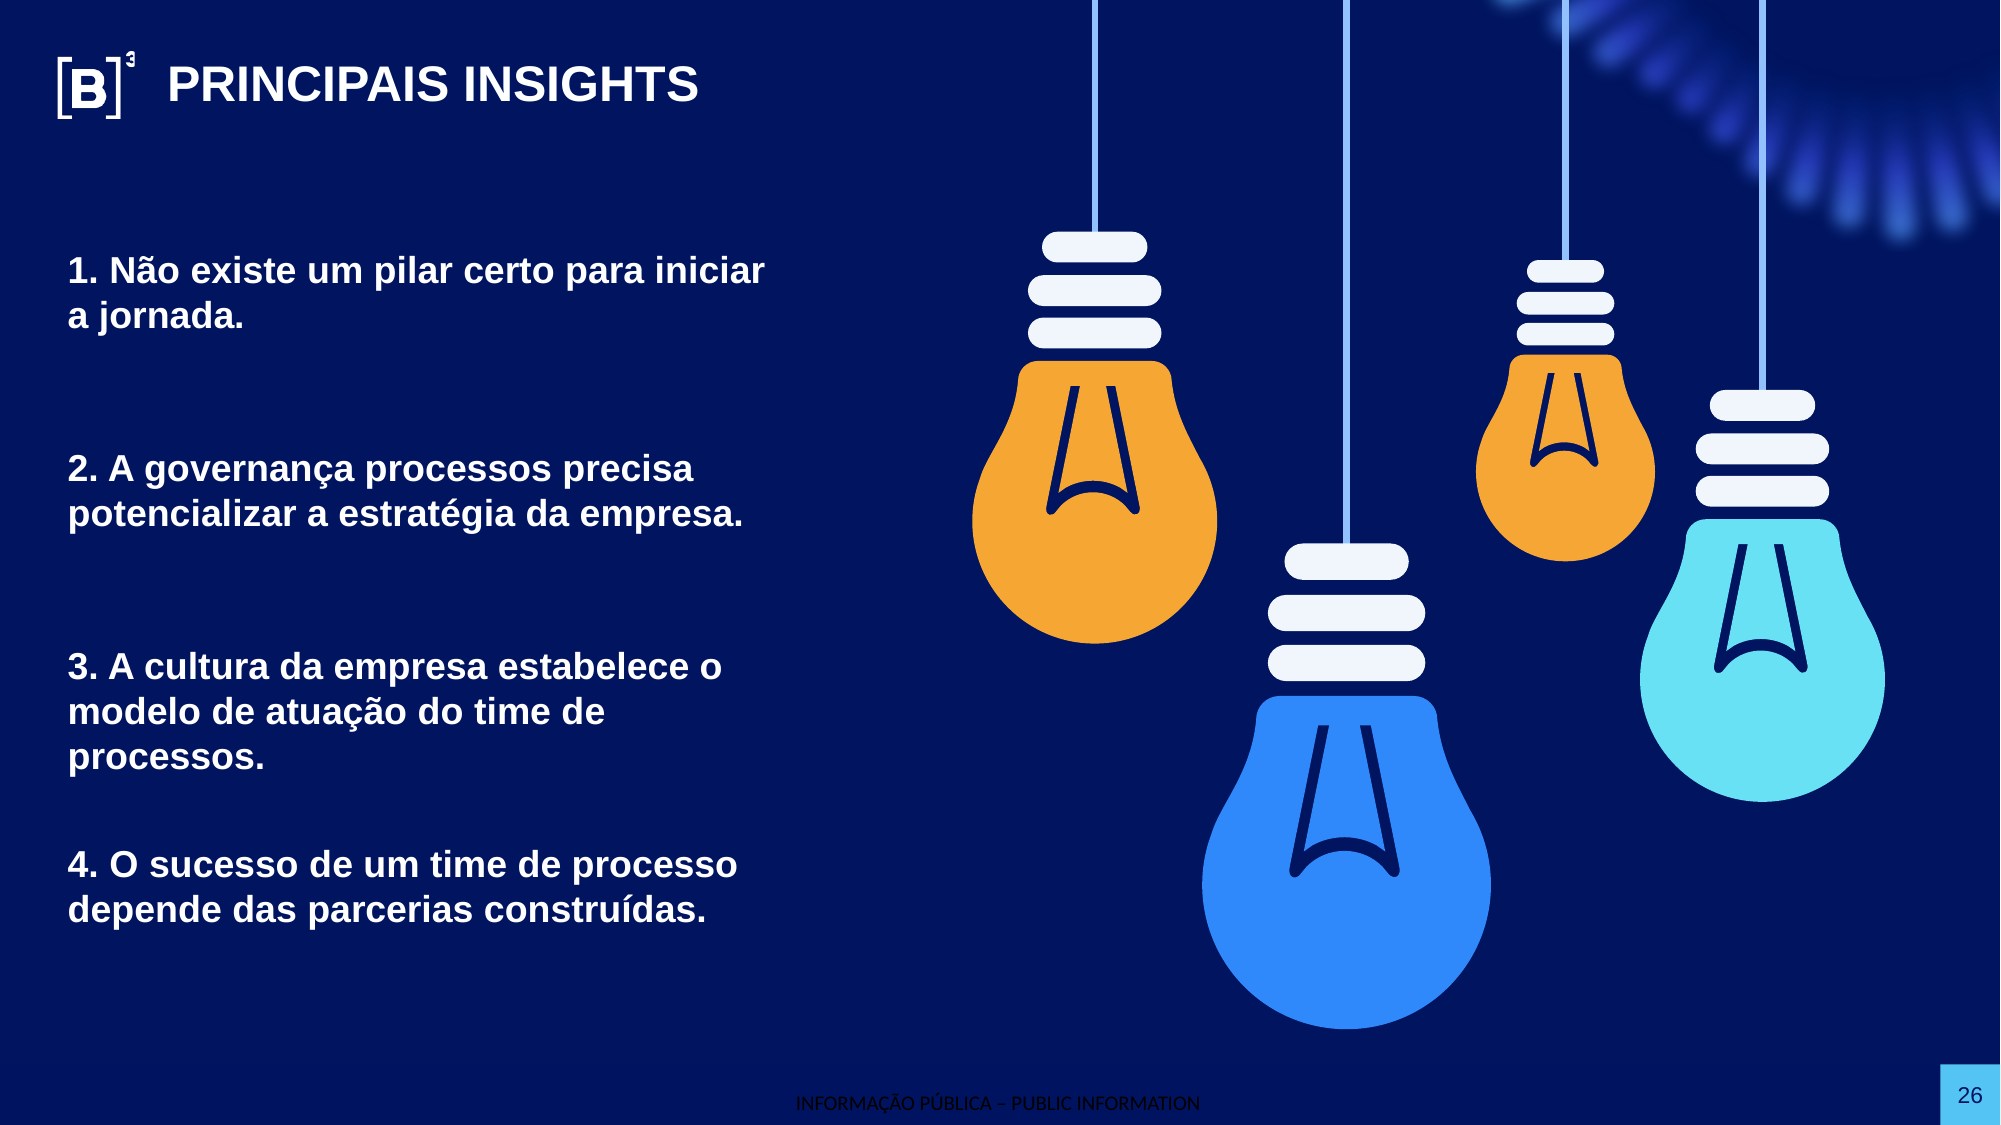

PRINCIPAIS INSIGHTS

1. Não existe um pilar certo para iniciar a jornada.

2. A governança processos precisa potencializar a estratégia da empresa.

3. A cultura da empresa estabelece o modelo de atuação do time de processos.

4. O sucesso de um time de processo depende das parcerias construídas.